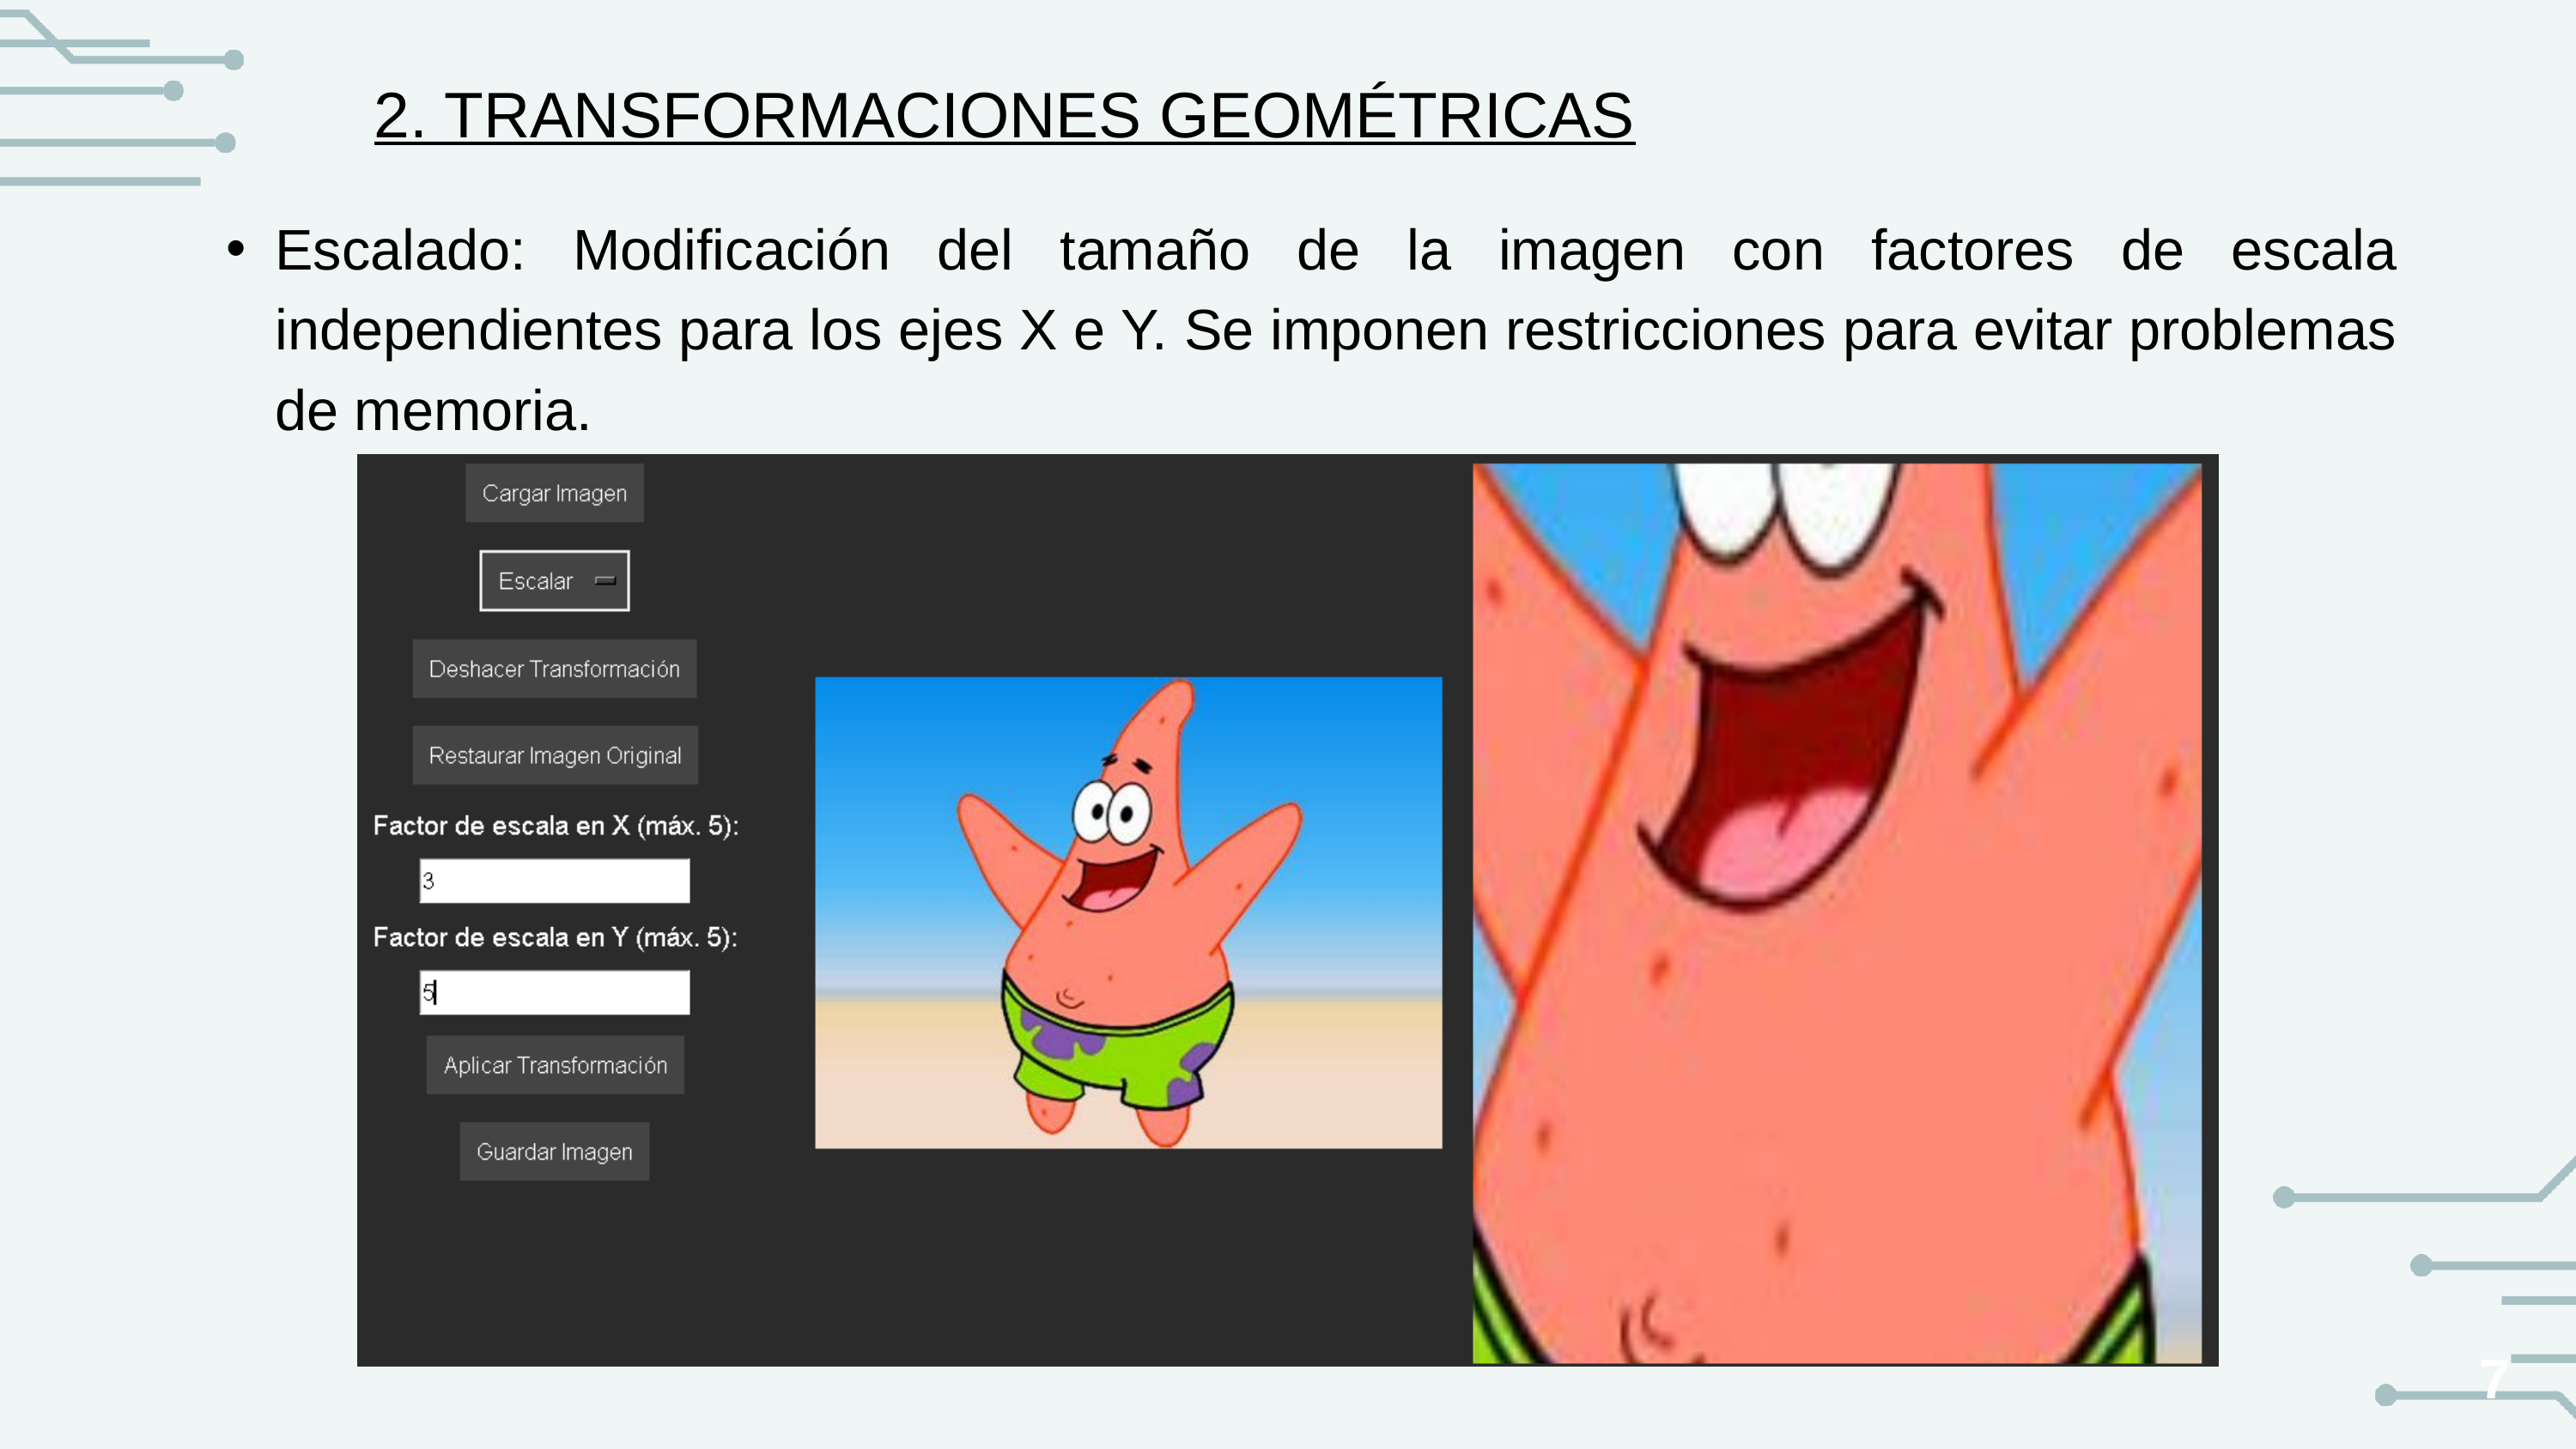

2. TRANSFORMACIONES GEOMÉTRICAS
Escalado: Modificación del tamaño de la imagen con factores de escala independientes para los ejes X e Y. Se imponen restricciones para evitar problemas de memoria.

7